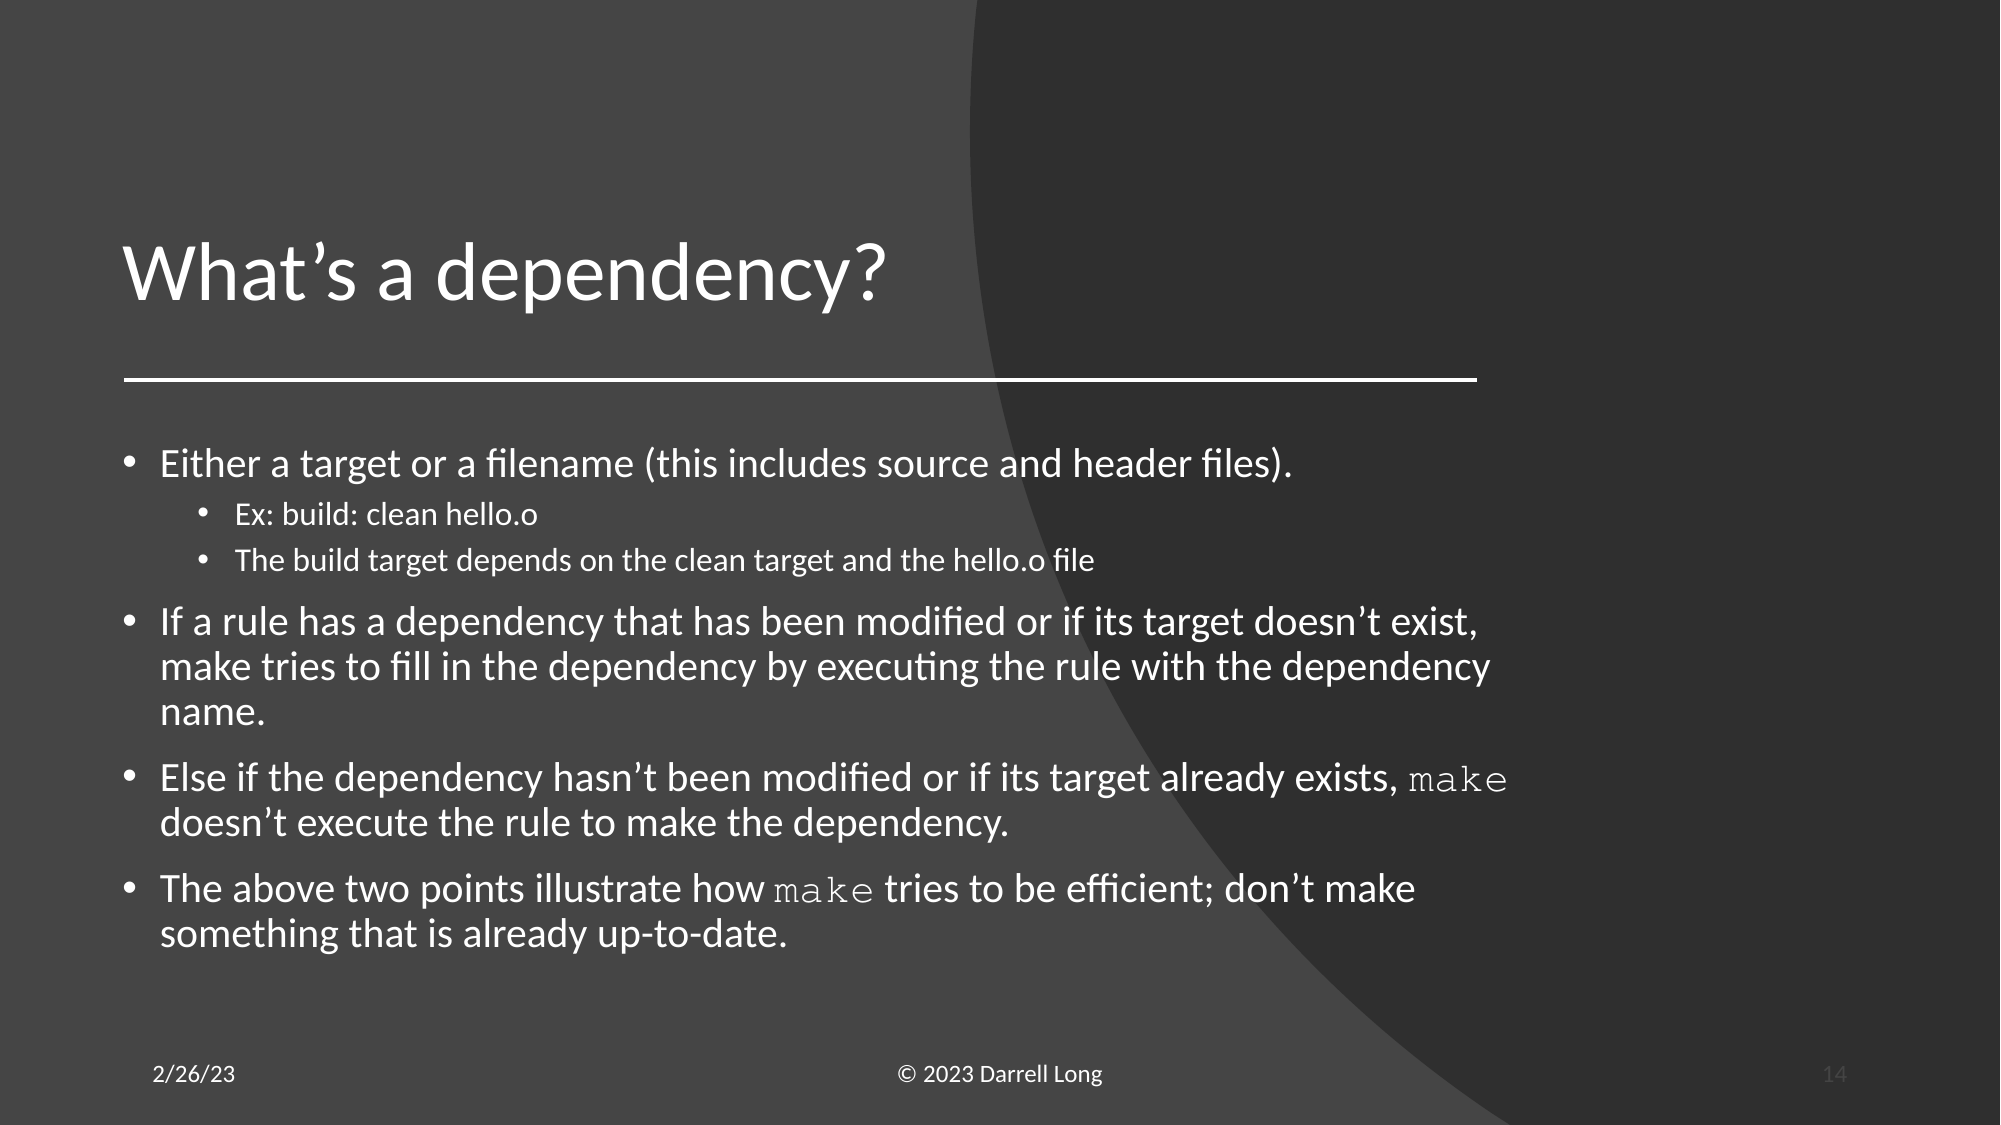

# What’s a dependency?
Either a target or a filename (this includes source and header files).
Ex: build: clean hello.o
The build target depends on the clean target and the hello.o file
If a rule has a dependency that has been modified or if its target doesn’t exist, make tries to fill in the dependency by executing the rule with the dependency name.
Else if the dependency hasn’t been modified or if its target already exists, make doesn’t execute the rule to make the dependency.
The above two points illustrate how make tries to be efficient; don’t make something that is already up-to-date.
2/26/23
© 2023 Darrell Long
14